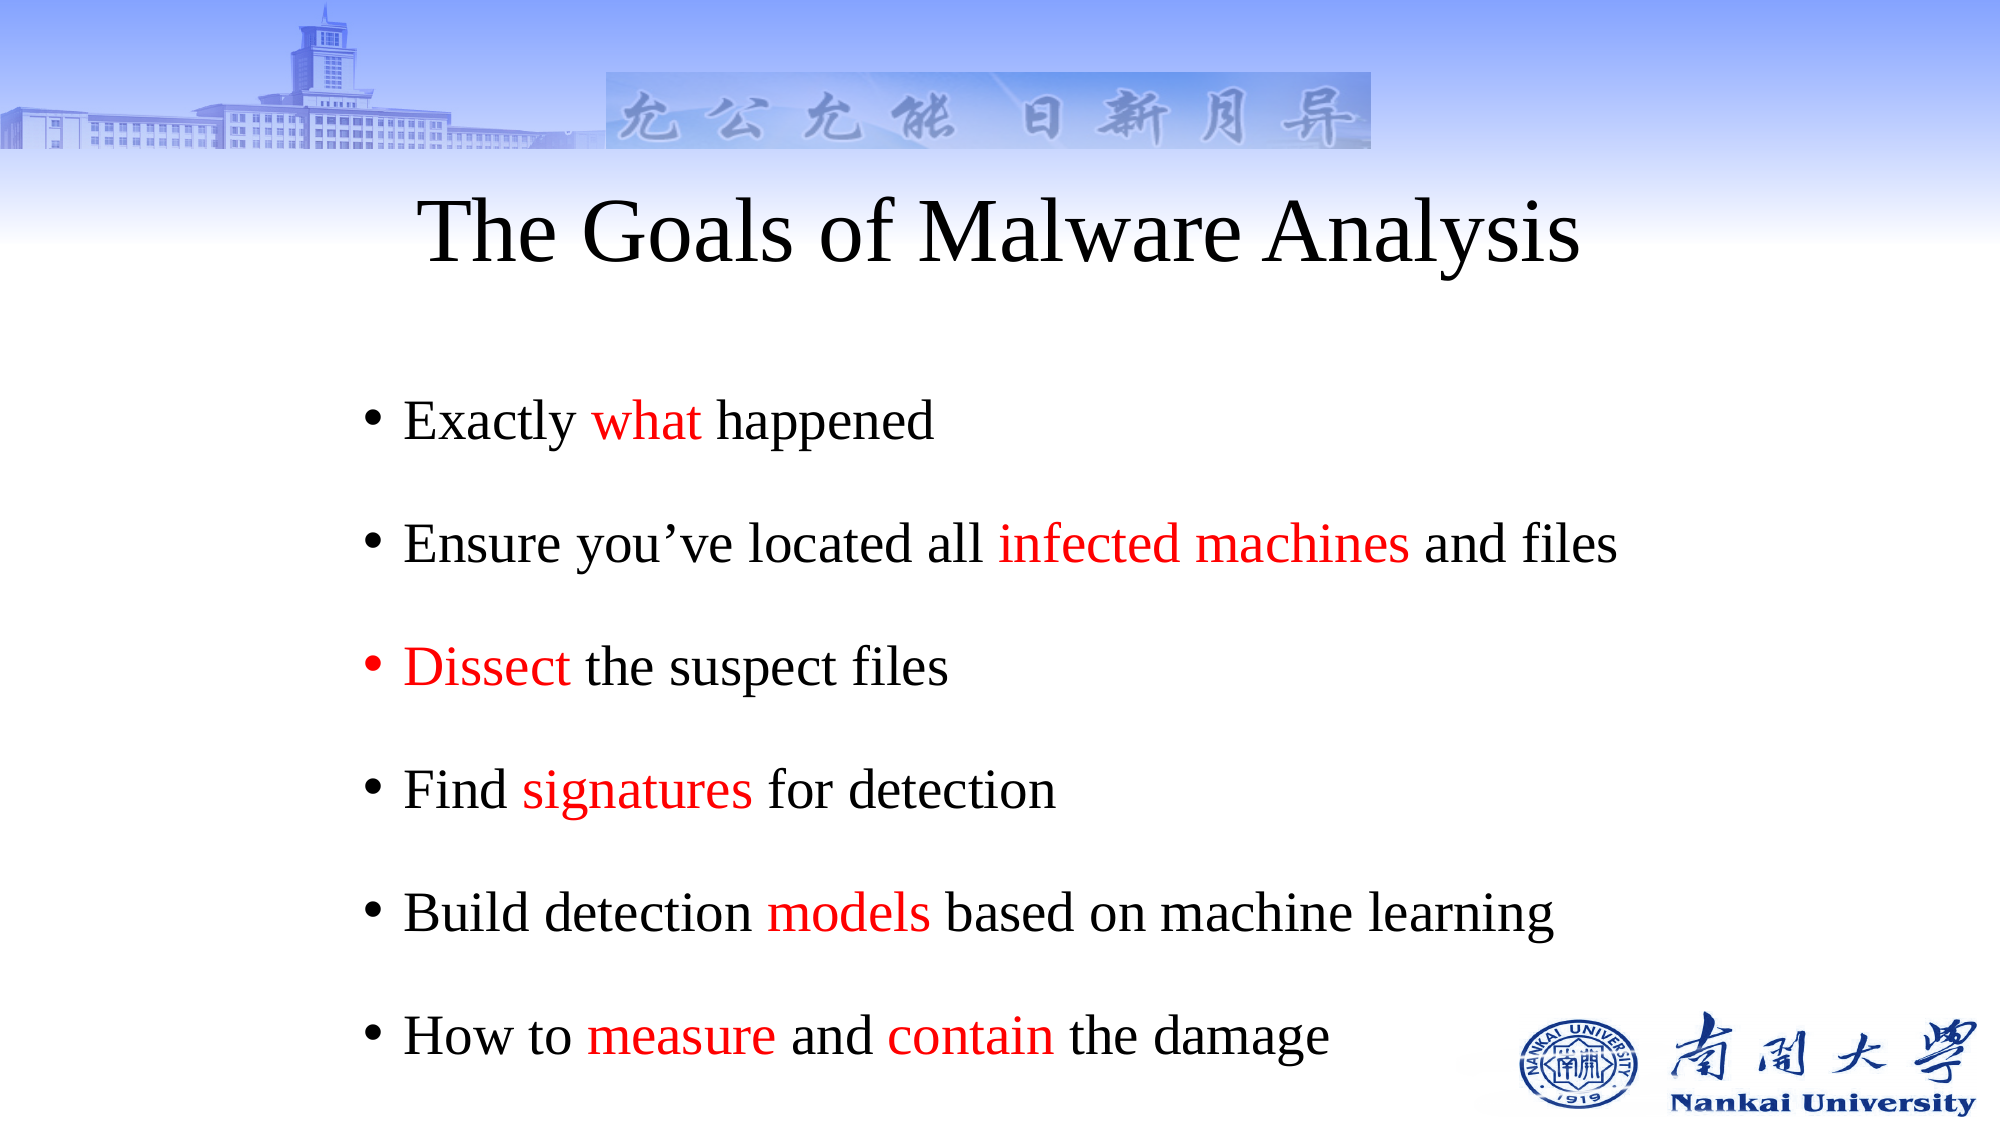

# The Goals of Malware Analysis
Exactly what happened
Ensure you’ve located all infected machines and files
Dissect the suspect files
Find signatures for detection
Build detection models based on machine learning
How to measure and contain the damage